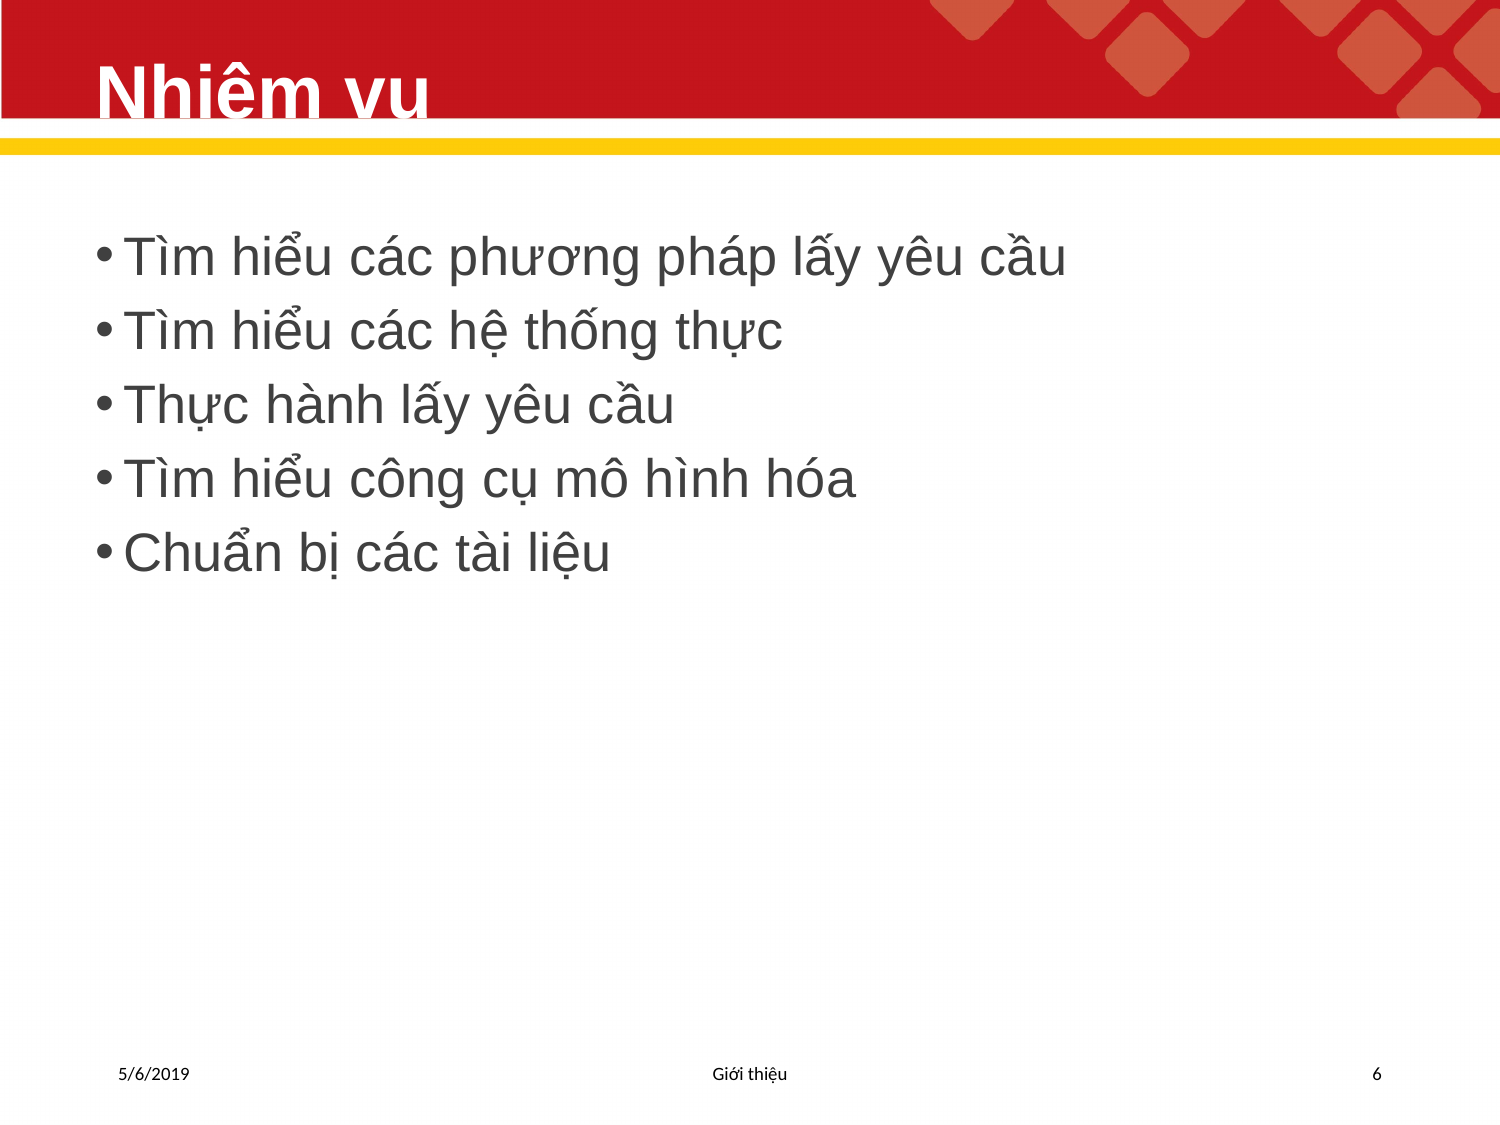

# Nhiệm vụ
Tìm hiểu các phương pháp lấy yêu cầu
Tìm hiểu các hệ thống thực
Thực hành lấy yêu cầu
Tìm hiểu công cụ mô hình hóa
Chuẩn bị các tài liệu
5/6/2019
Giới thiệu
6